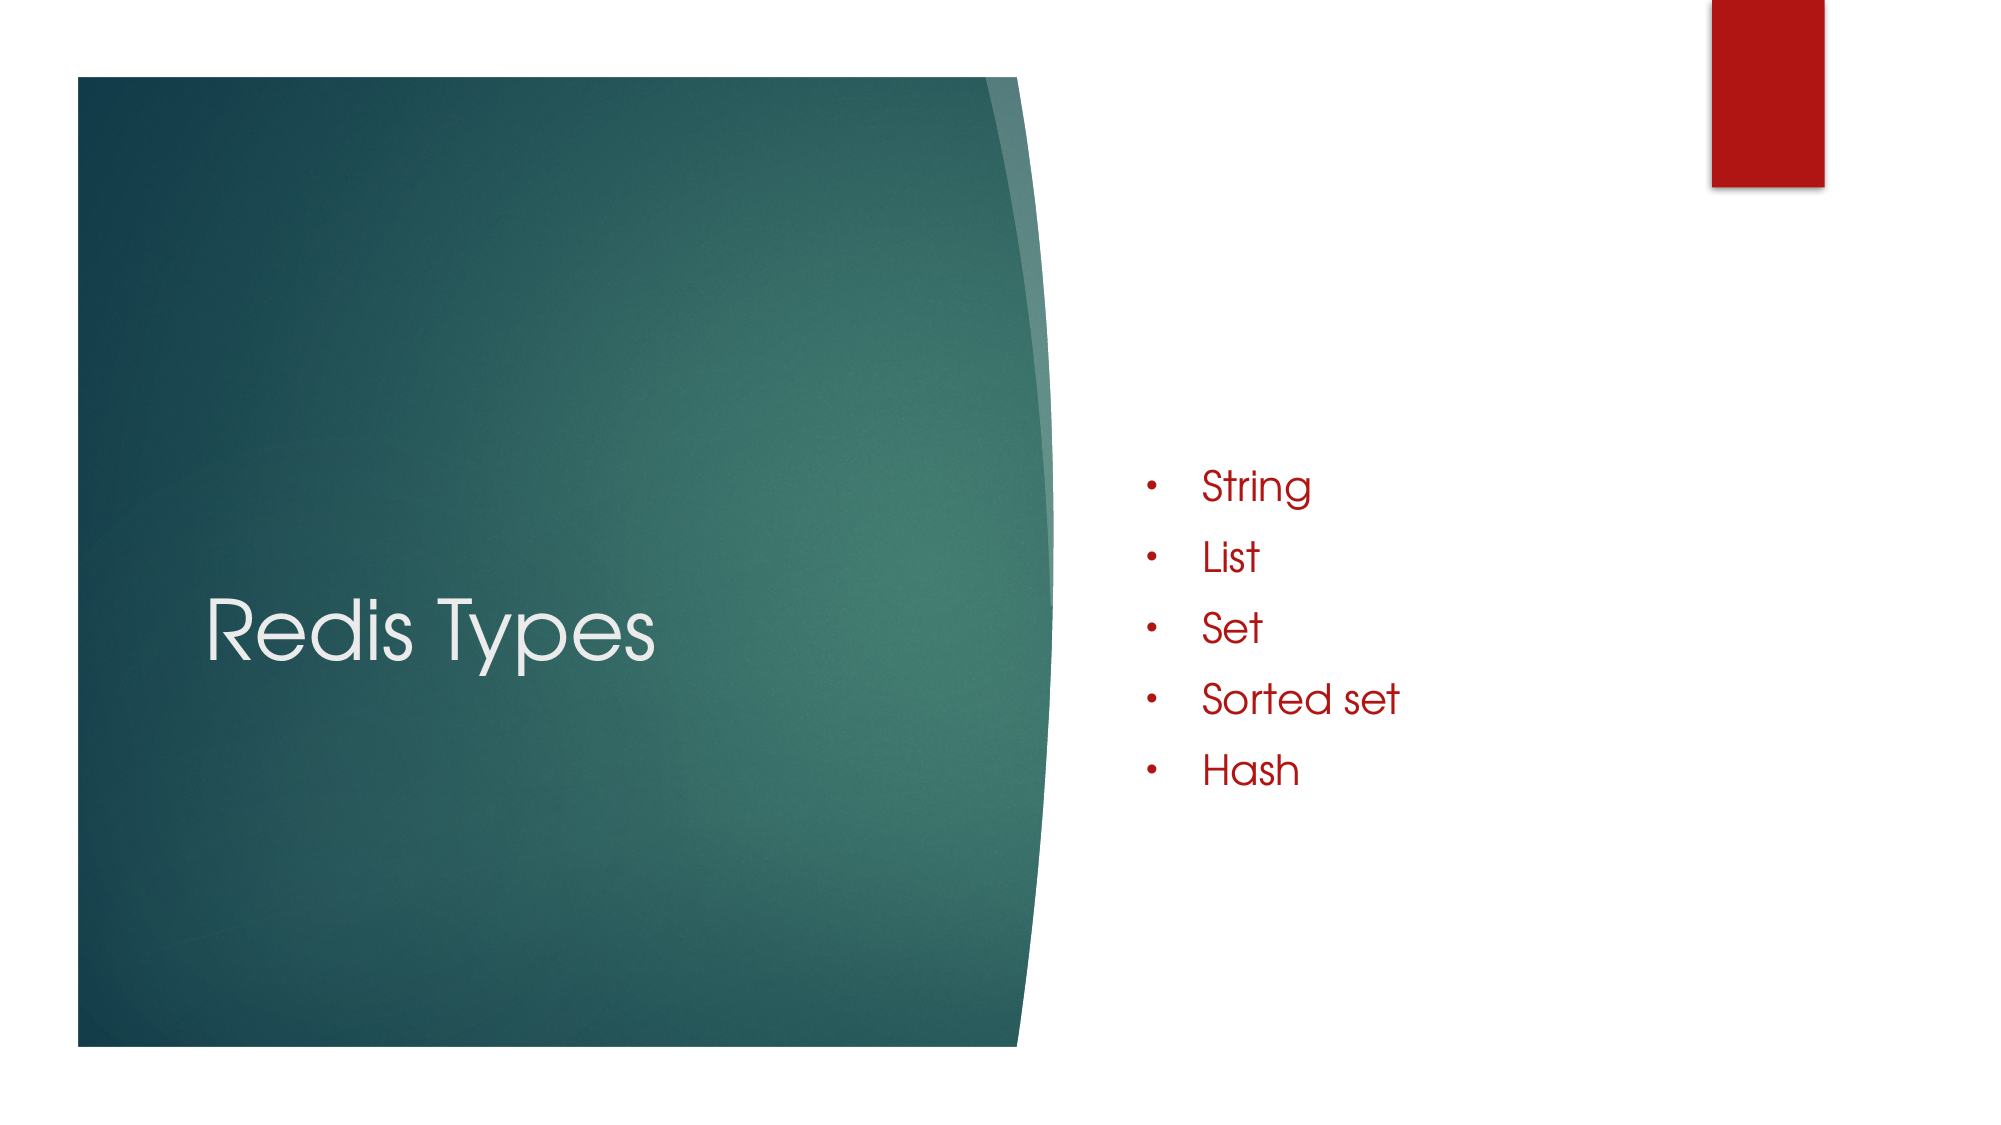

# Redis Types
String
List
Set
Sorted set
Hash